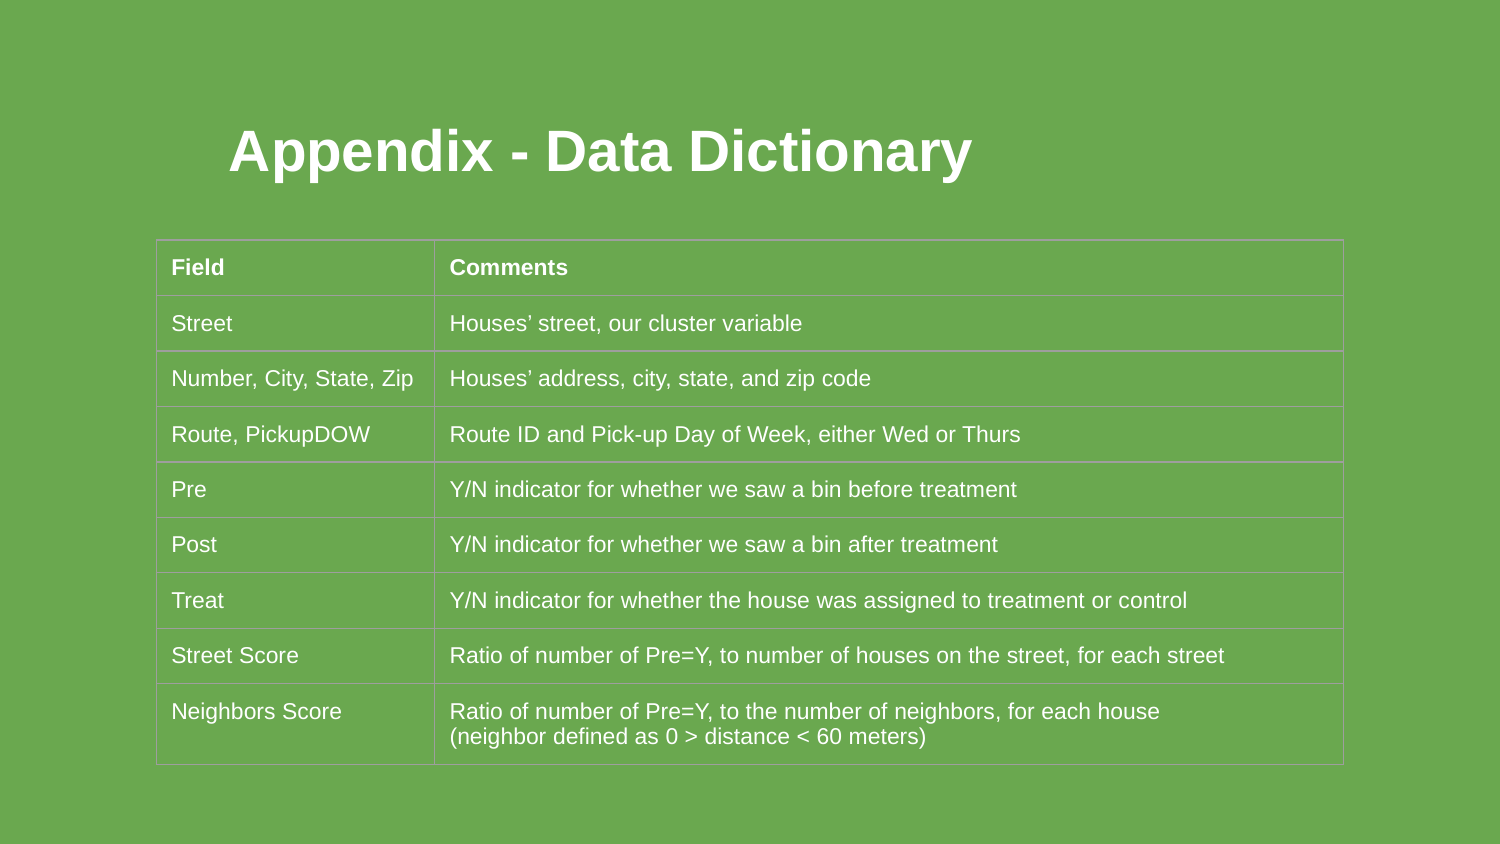

Appendix - Data Dictionary
| Field | Comments |
| --- | --- |
| Street | Houses’ street, our cluster variable |
| Number, City, State, Zip | Houses’ address, city, state, and zip code |
| Route, PickupDOW | Route ID and Pick-up Day of Week, either Wed or Thurs |
| Pre | Y/N indicator for whether we saw a bin before treatment |
| Post | Y/N indicator for whether we saw a bin after treatment |
| Treat | Y/N indicator for whether the house was assigned to treatment or control |
| Street Score | Ratio of number of Pre=Y, to number of houses on the street, for each street |
| Neighbors Score | Ratio of number of Pre=Y, to the number of neighbors, for each house (neighbor defined as 0 > distance < 60 meters) |